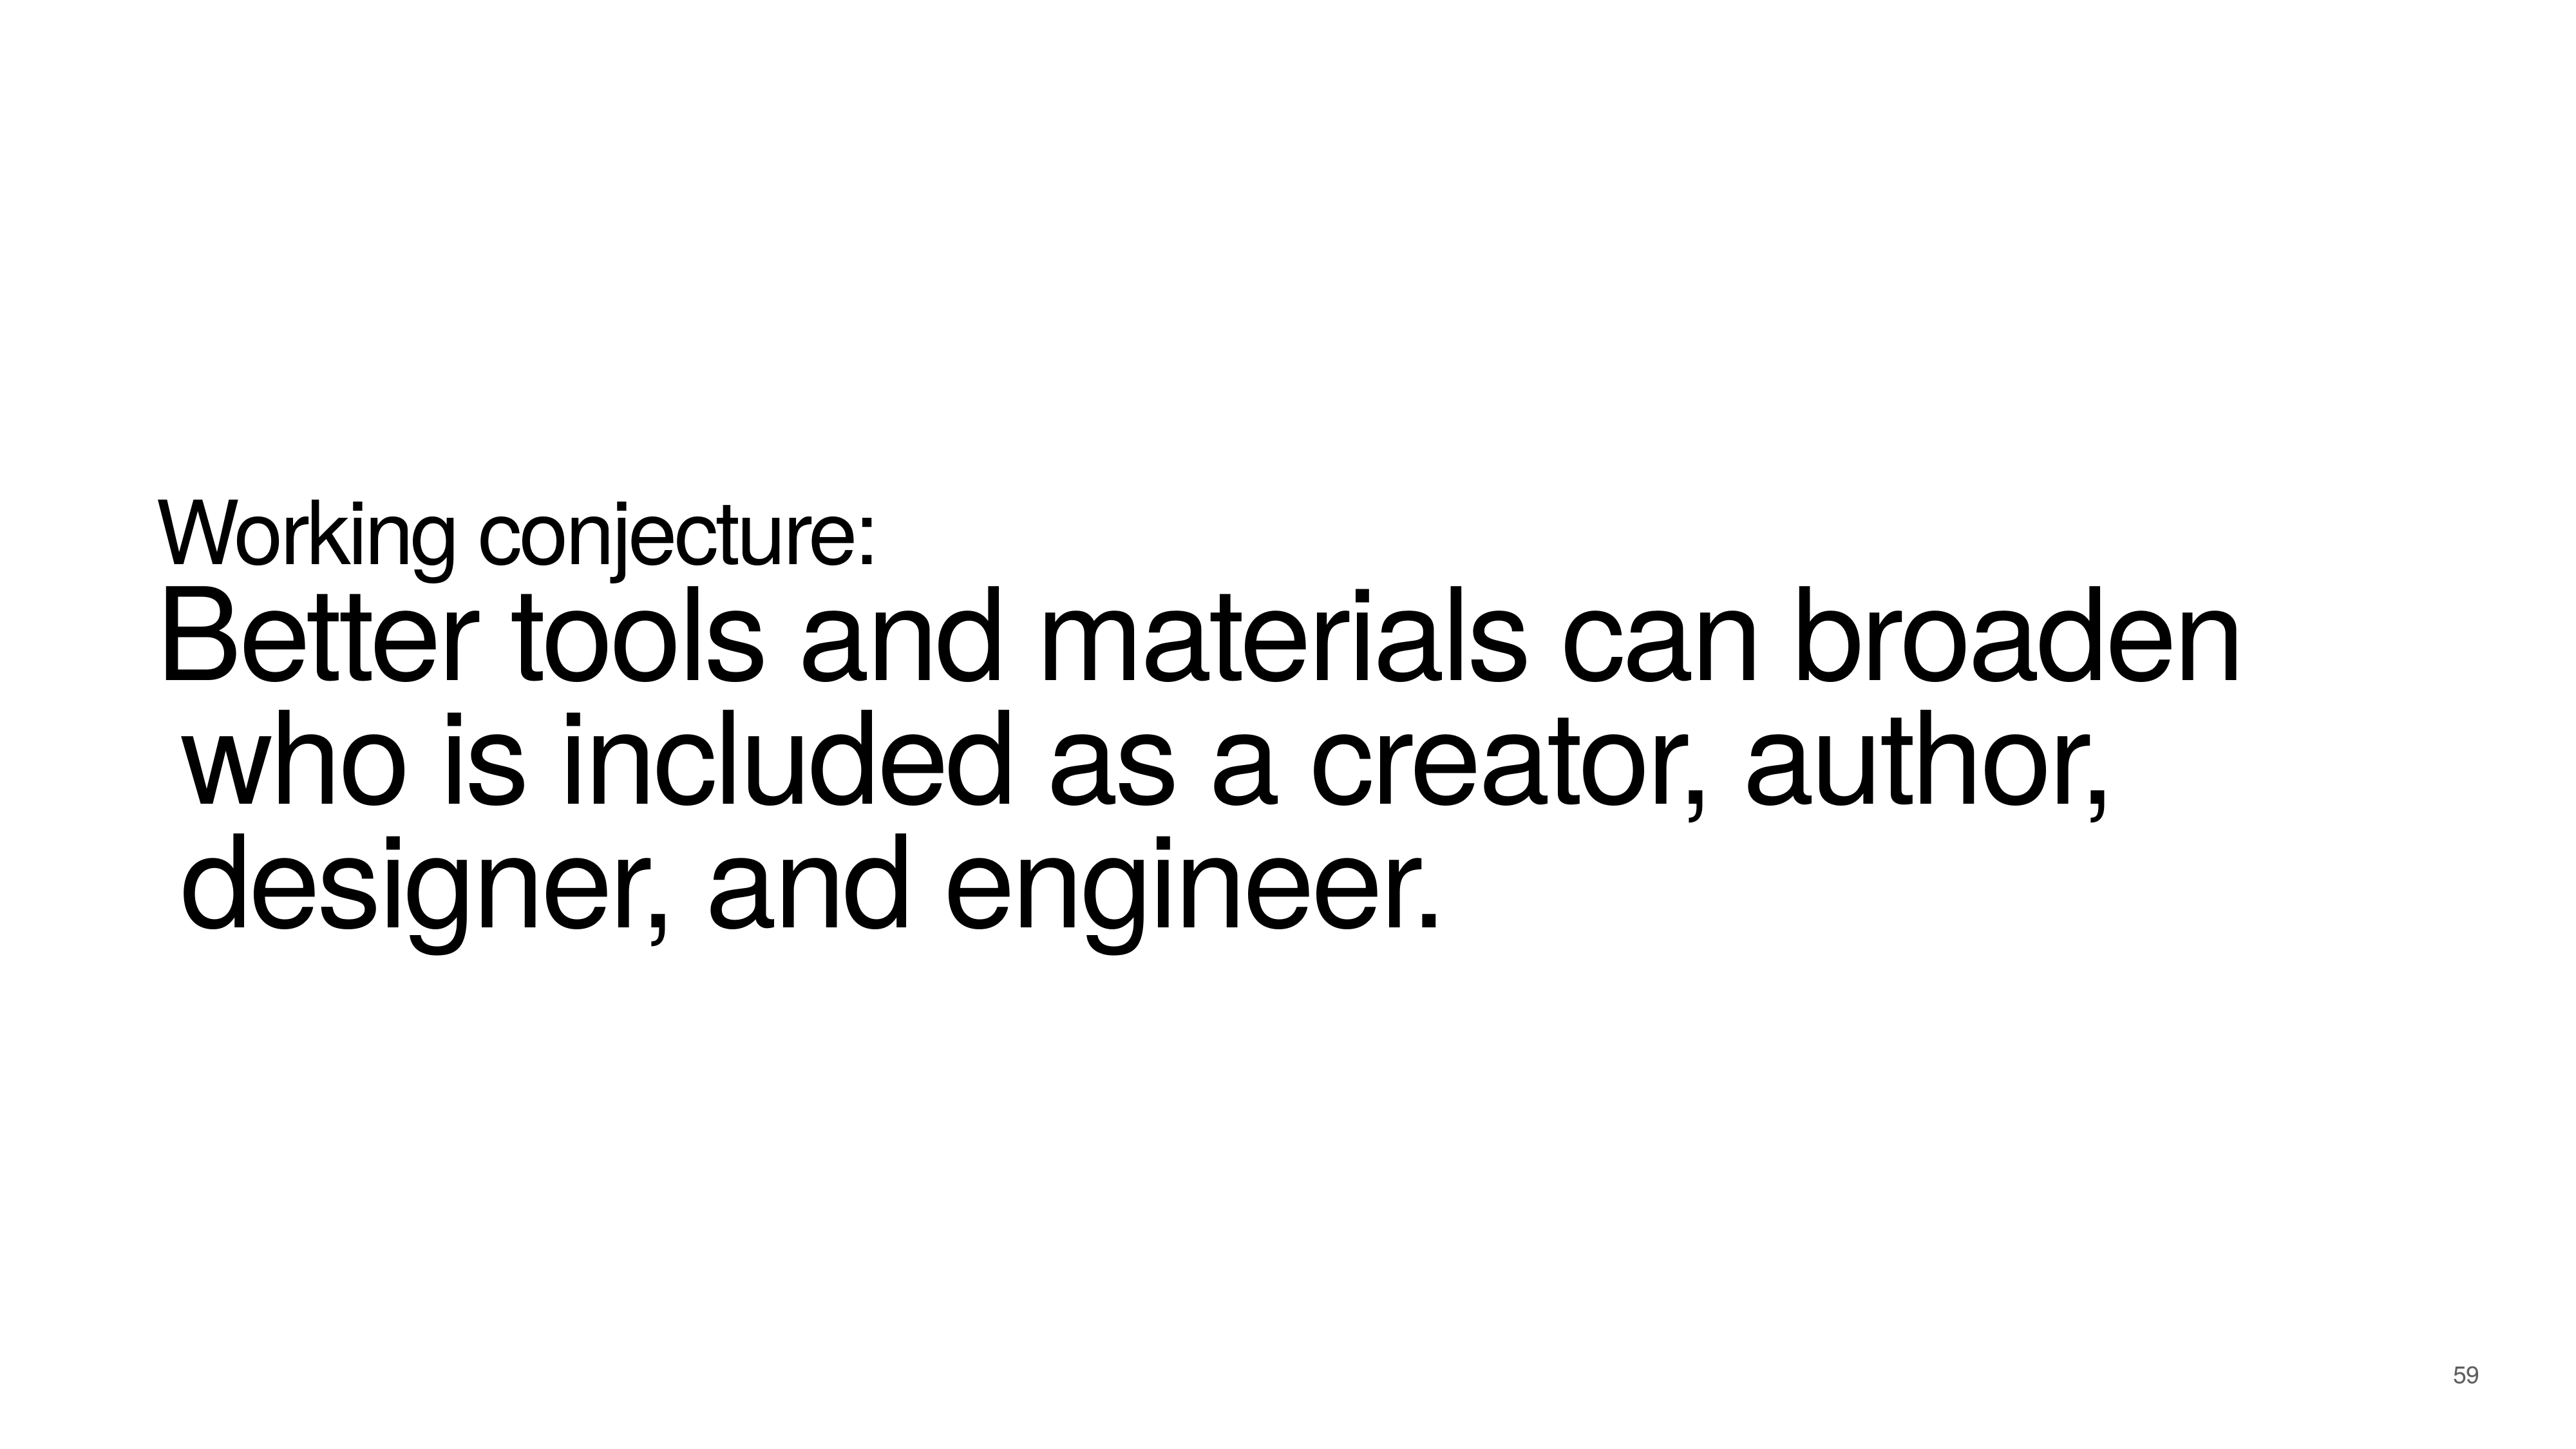

Working conjecture:
Better tools and materials can broaden who is included as a creator, author, designer, and engineer.
59